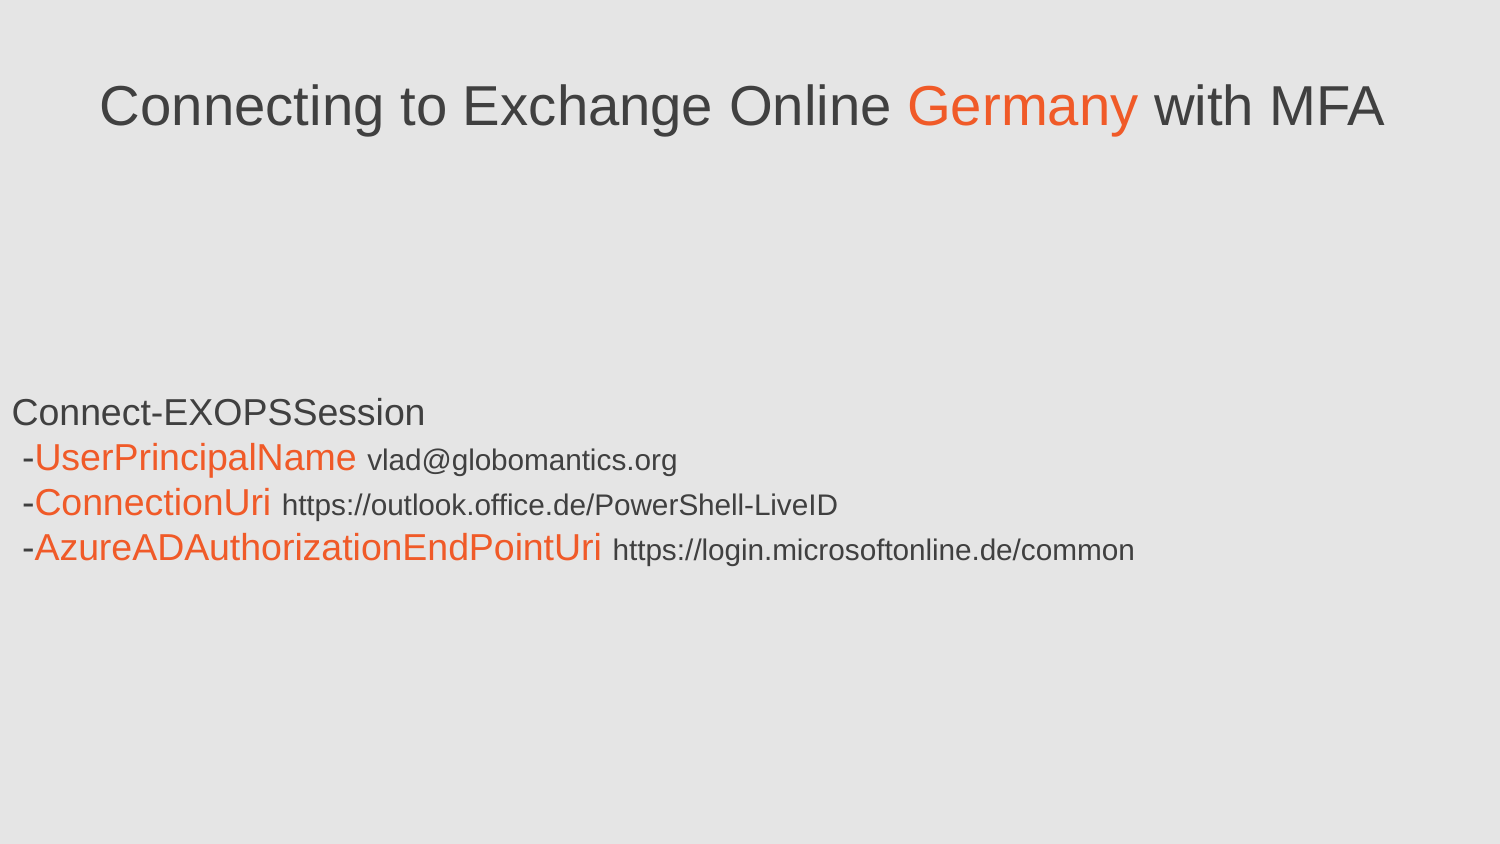

# Connecting to Exchange Online Germany with MFA
Connect-EXOPSSession
 -UserPrincipalName vlad@globomantics.org
 -ConnectionUri https://outlook.office.de/PowerShell-LiveID
 -AzureADAuthorizationEndPointUri https://login.microsoftonline.de/common